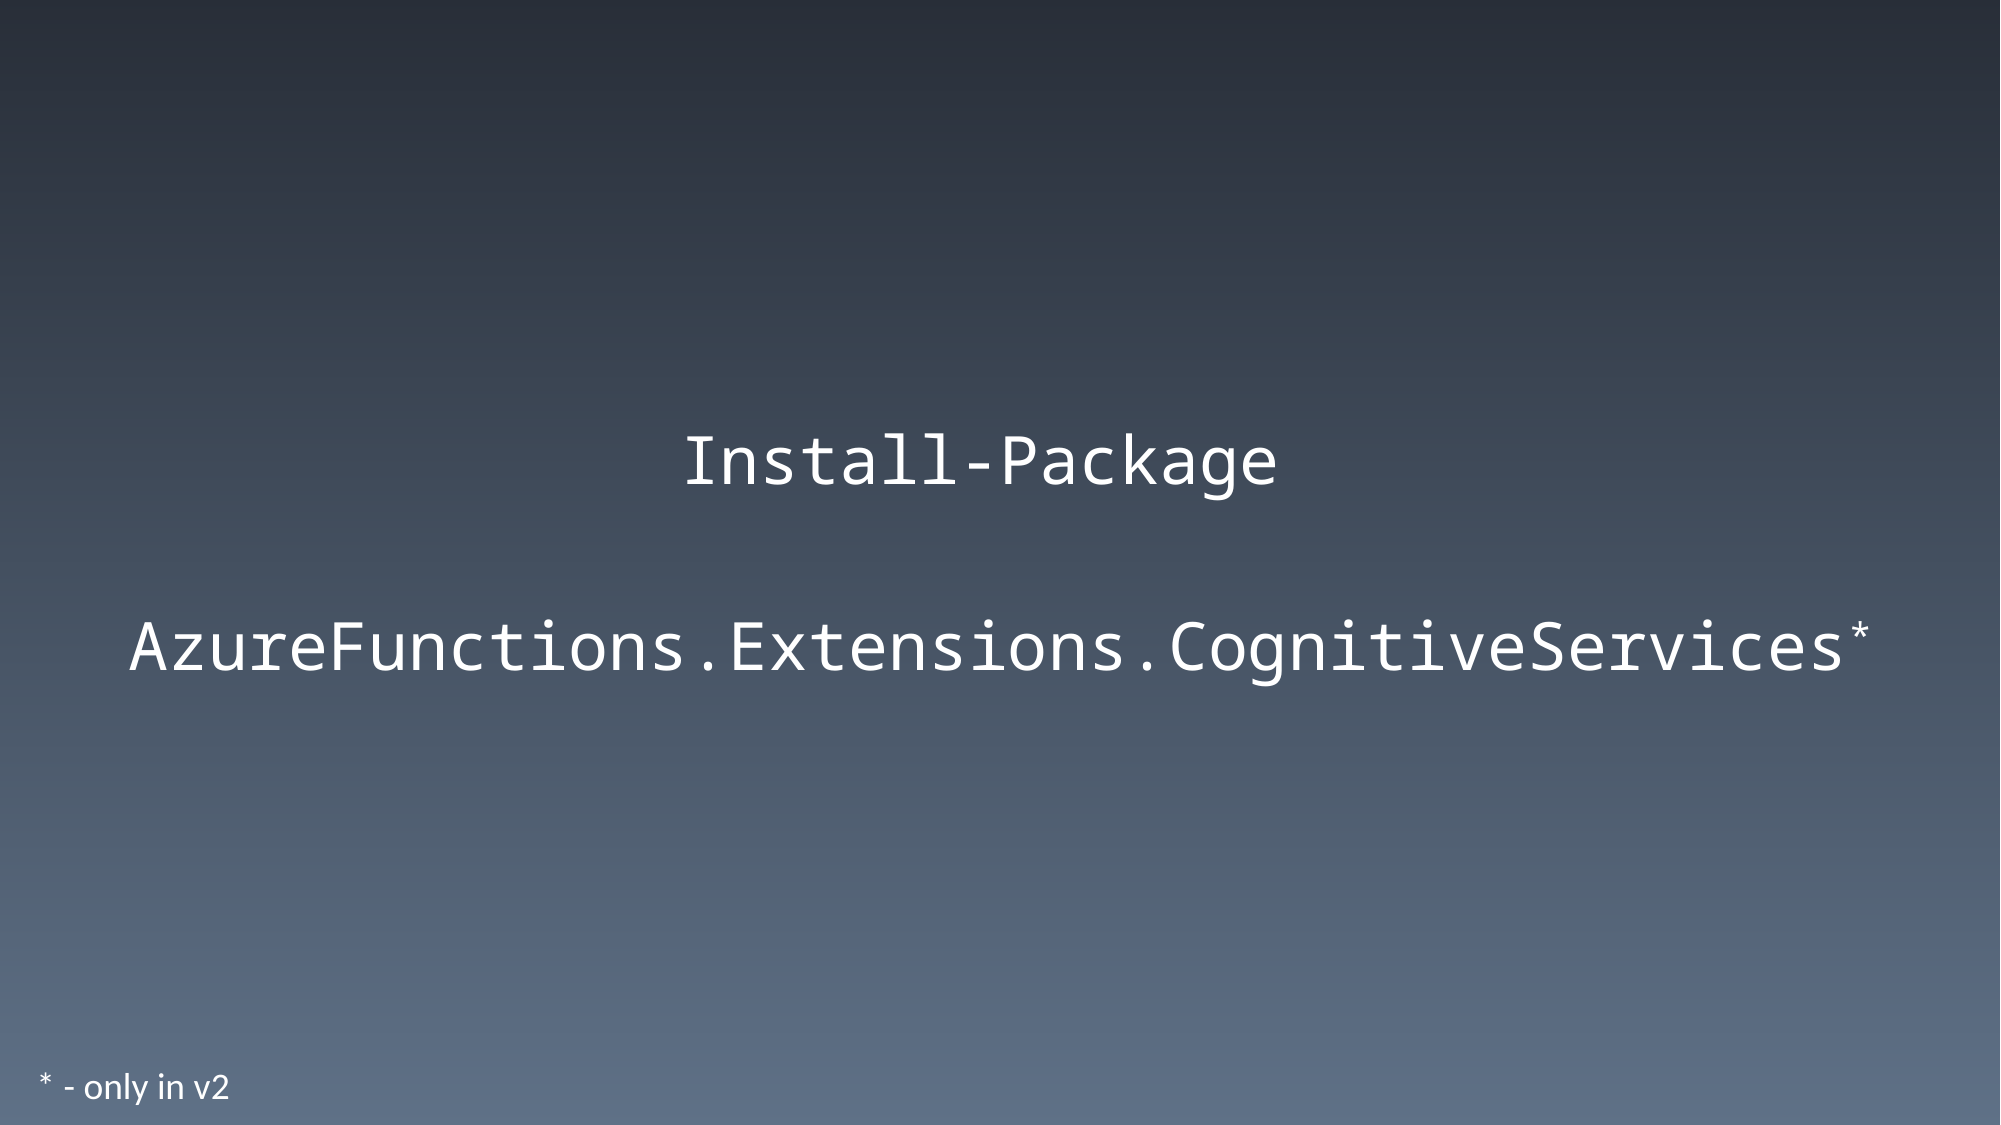

Install-Package

AzureFunctions.Extensions.CognitiveServices*
* - only in v2